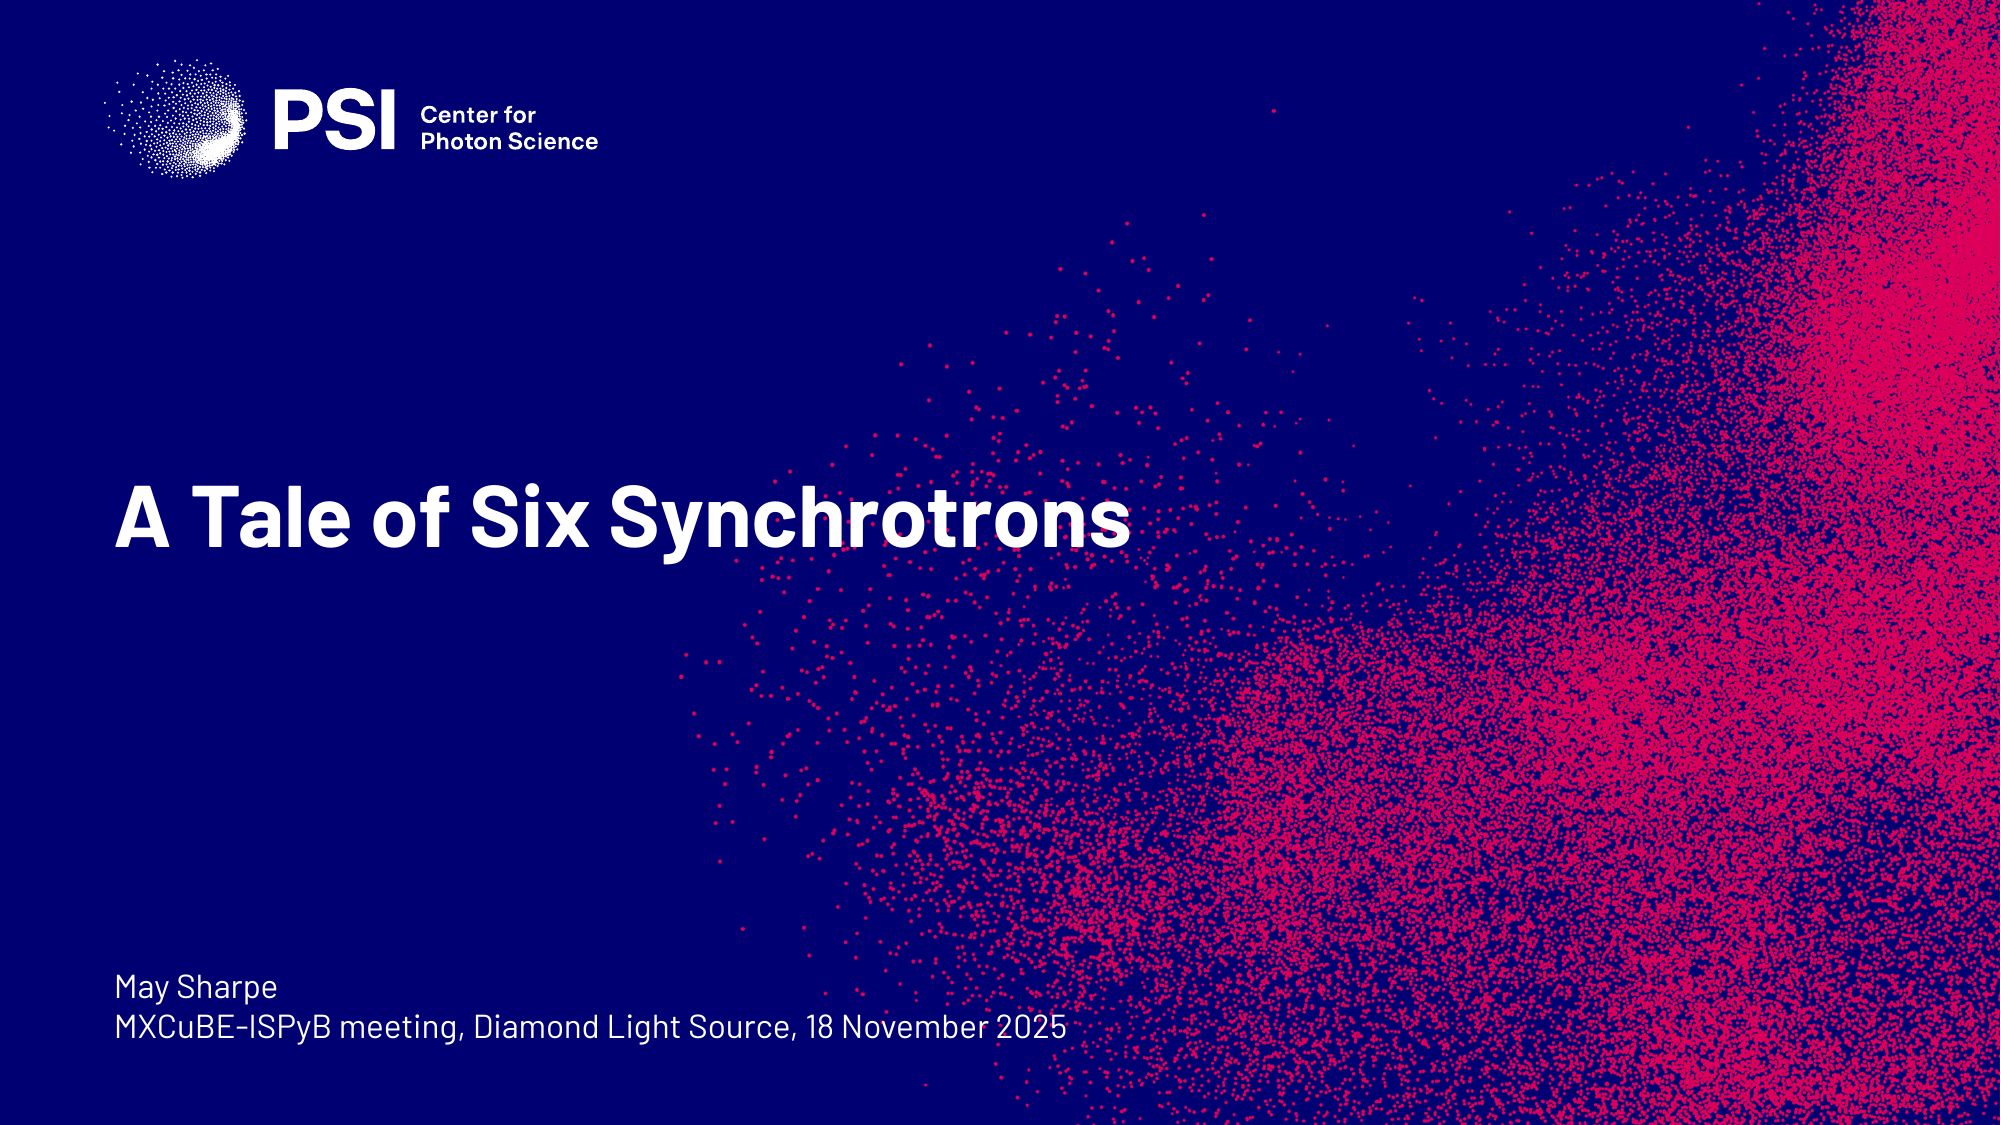

# A Tale of Six Synchrotrons
May Sharpe
MXCuBE-ISPyB meeting, Diamond Light Source, 18 November 2025